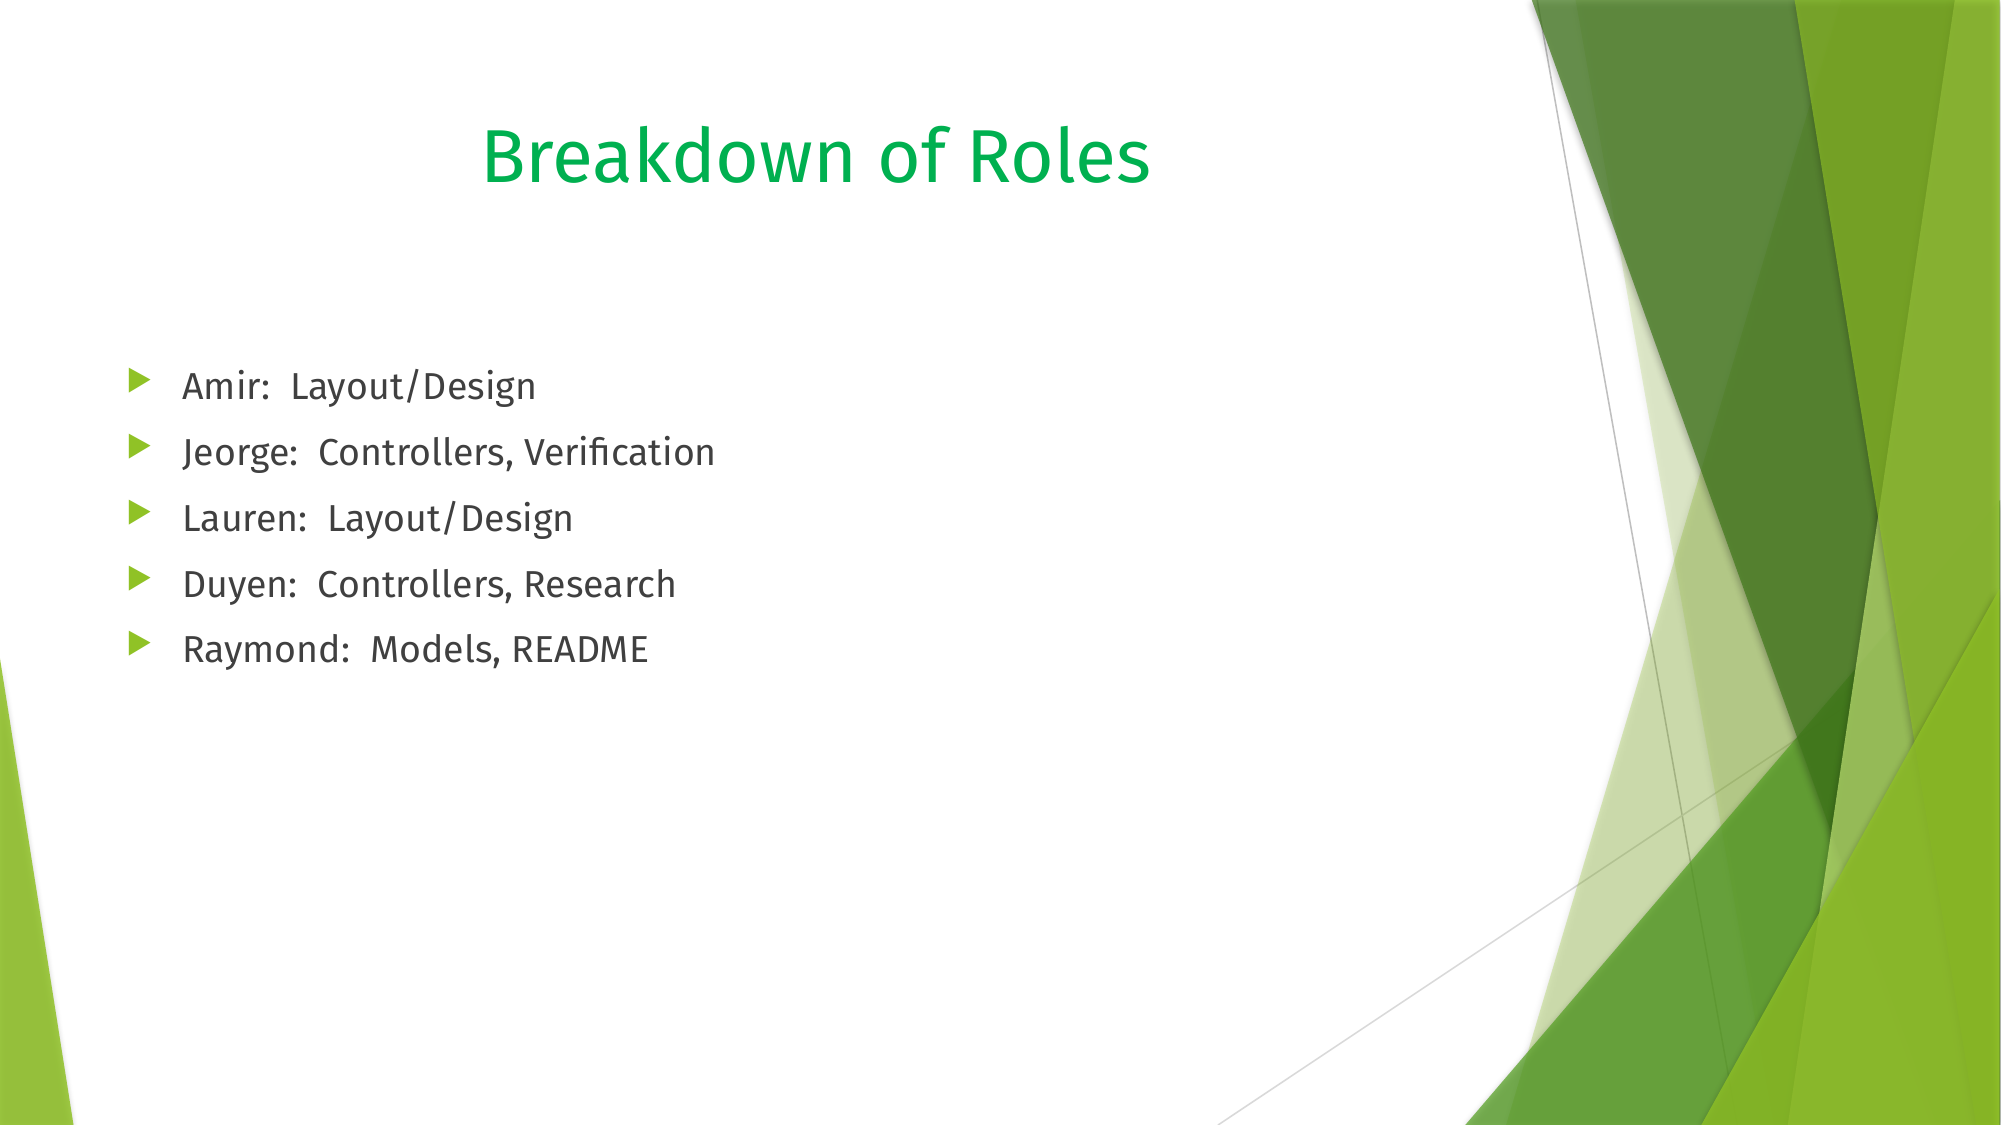

# Breakdown of Roles
Amir:  Layout/Design
Jeorge:  Controllers, Verification
Lauren:  Layout/Design
Duyen:  Controllers, Research
Raymond:  Models, README